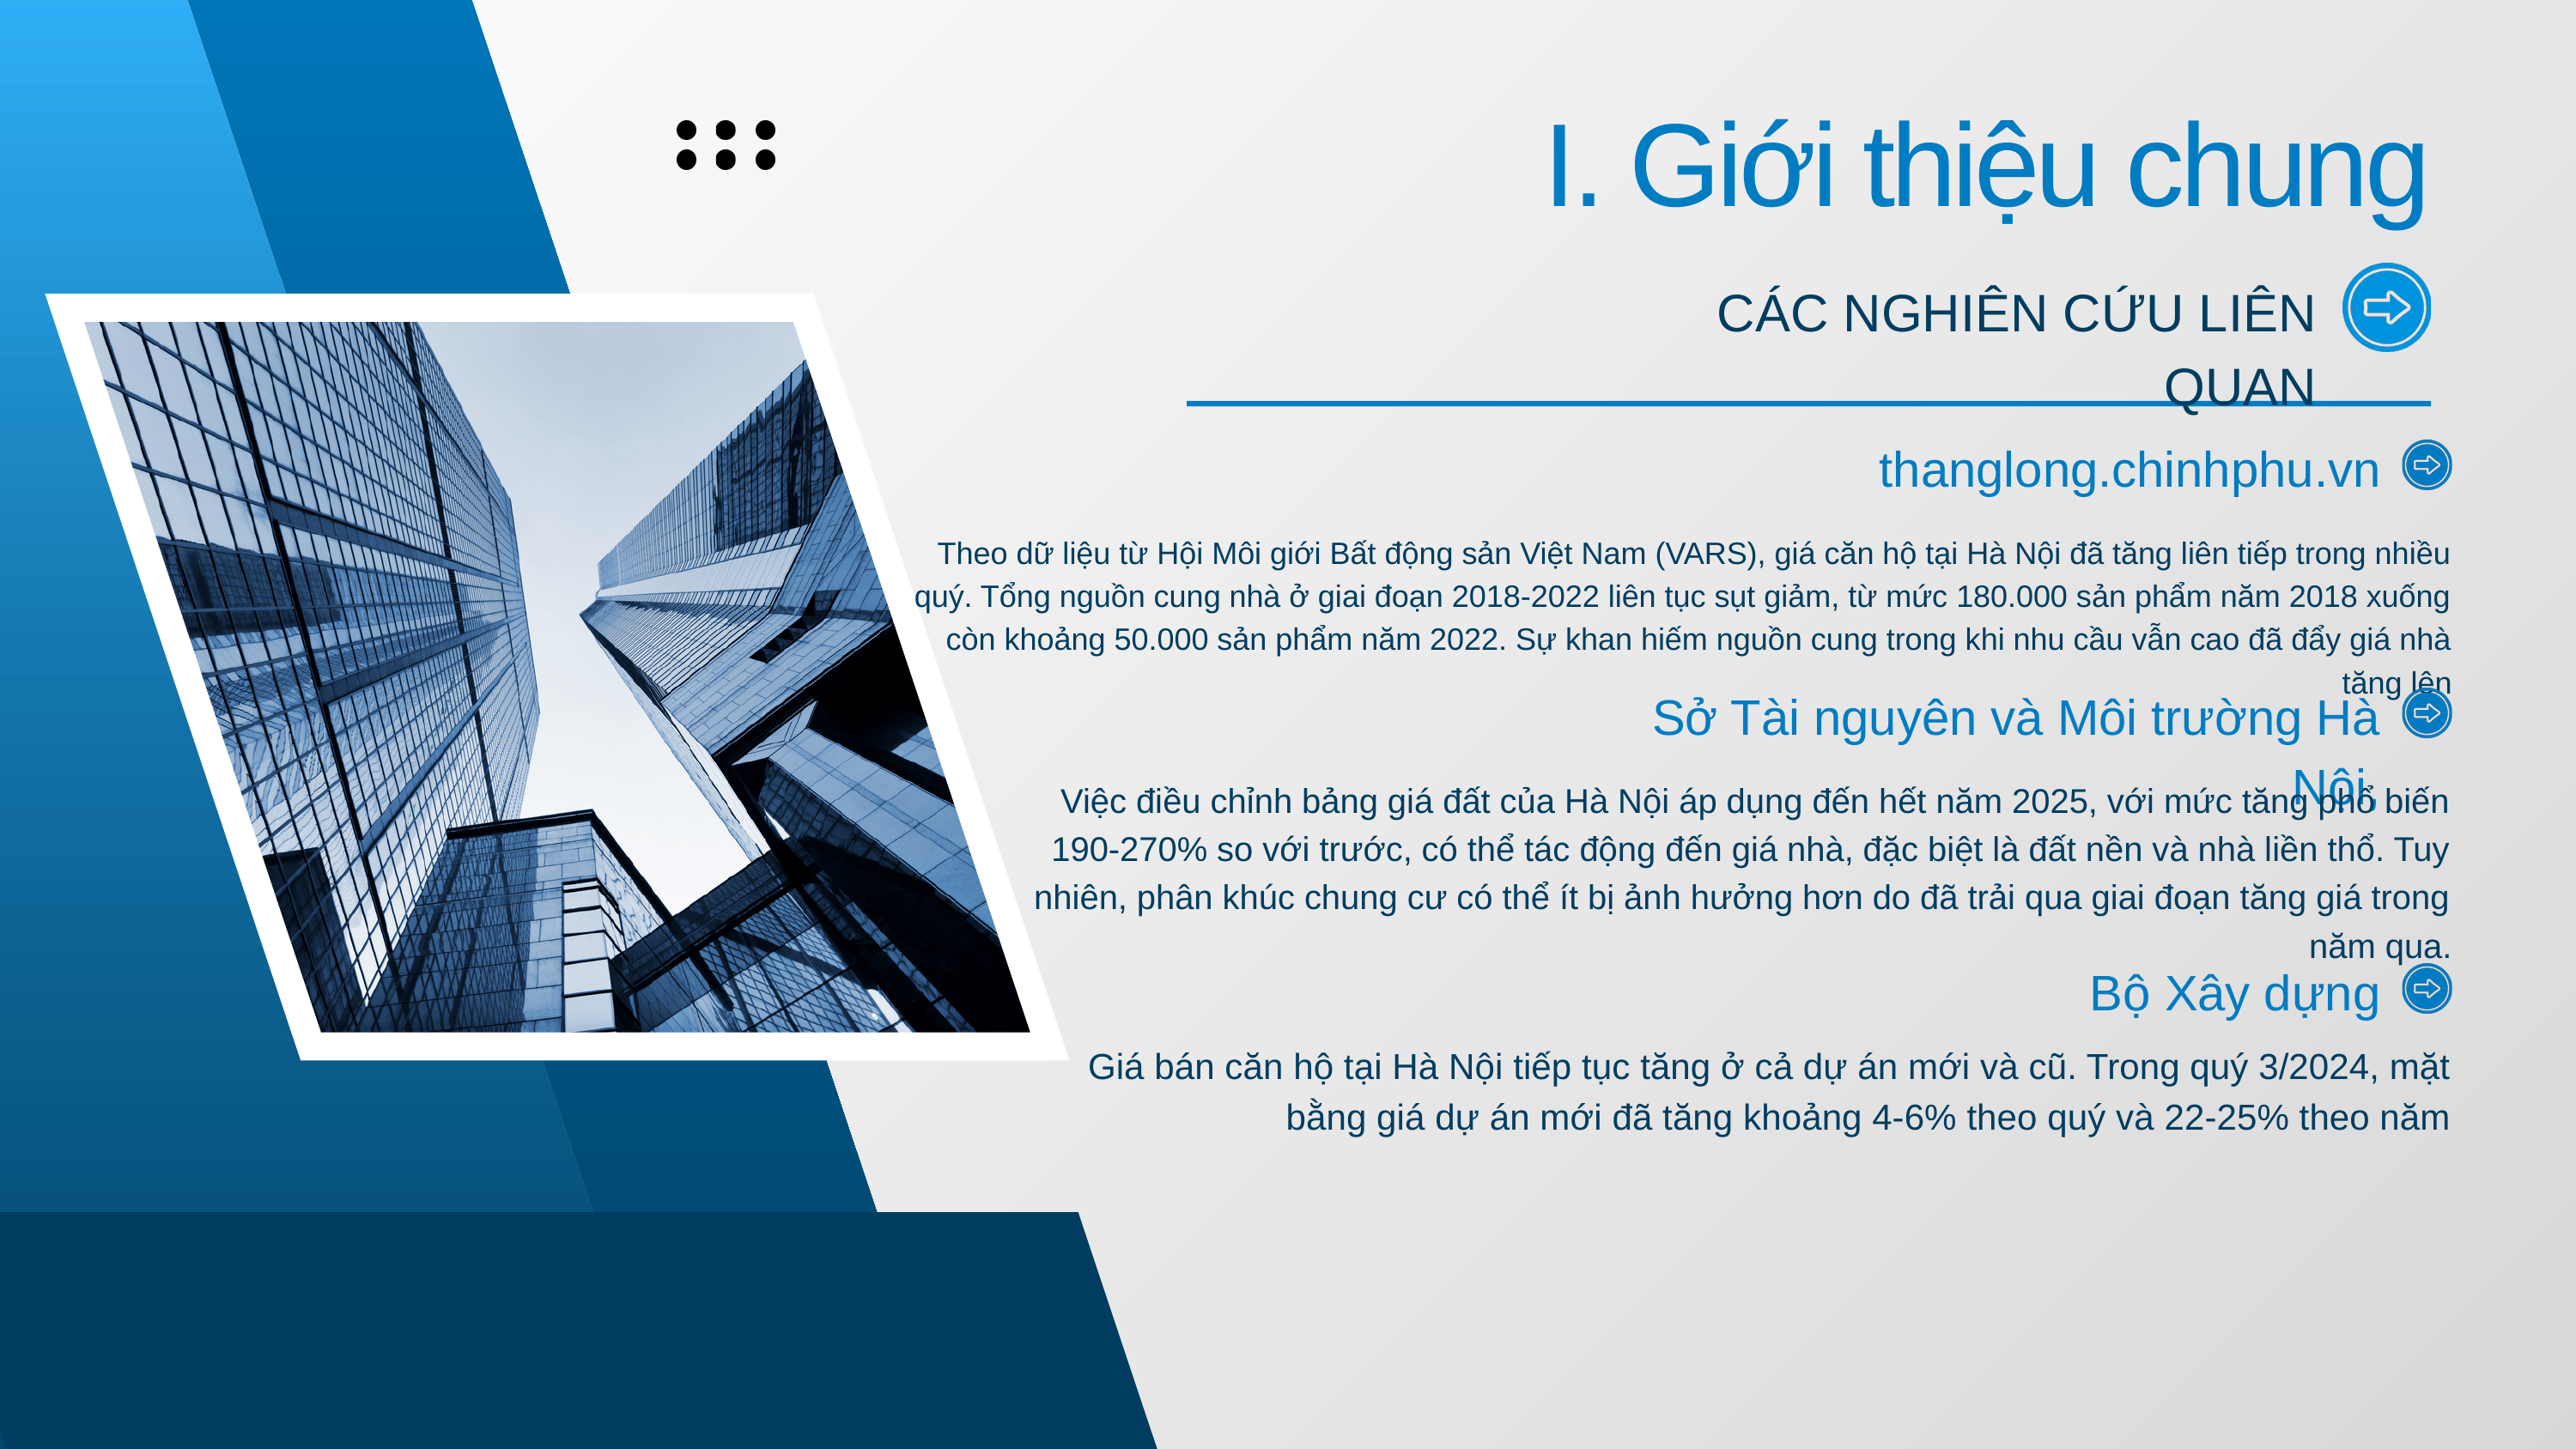

I. Giới thiệu chung

CÁC NGHIÊN CỨU LIÊN QUAN

thanglong.chinhphu.vn

Theo dữ liệu từ Hội Môi giới Bất động sản Việt Nam (VARS), giá căn hộ tại Hà Nội đã tăng liên tiếp trong nhiều quý. Tổng nguồn cung nhà ở giai đoạn 2018-2022 liên tục sụt giảm, từ mức 180.000 sản phẩm năm 2018 xuống còn khoảng 50.000 sản phẩm năm 2022. Sự khan hiếm nguồn cung trong khi nhu cầu vẫn cao đã đẩy giá nhà tăng lên
Sở Tài nguyên và Môi trường Hà Nội,

Việc điều chỉnh bảng giá đất của Hà Nội áp dụng đến hết năm 2025, với mức tăng phổ biến 190-270% so với trước, có thể tác động đến giá nhà, đặc biệt là đất nền và nhà liền thổ. Tuy nhiên, phân khúc chung cư có thể ít bị ảnh hưởng hơn do đã trải qua giai đoạn tăng giá trong năm qua.
Bộ Xây dựng

Giá bán căn hộ tại Hà Nội tiếp tục tăng ở cả dự án mới và cũ. Trong quý 3/2024, mặt bằng giá dự án mới đã tăng khoảng 4-6% theo quý và 22-25% theo năm